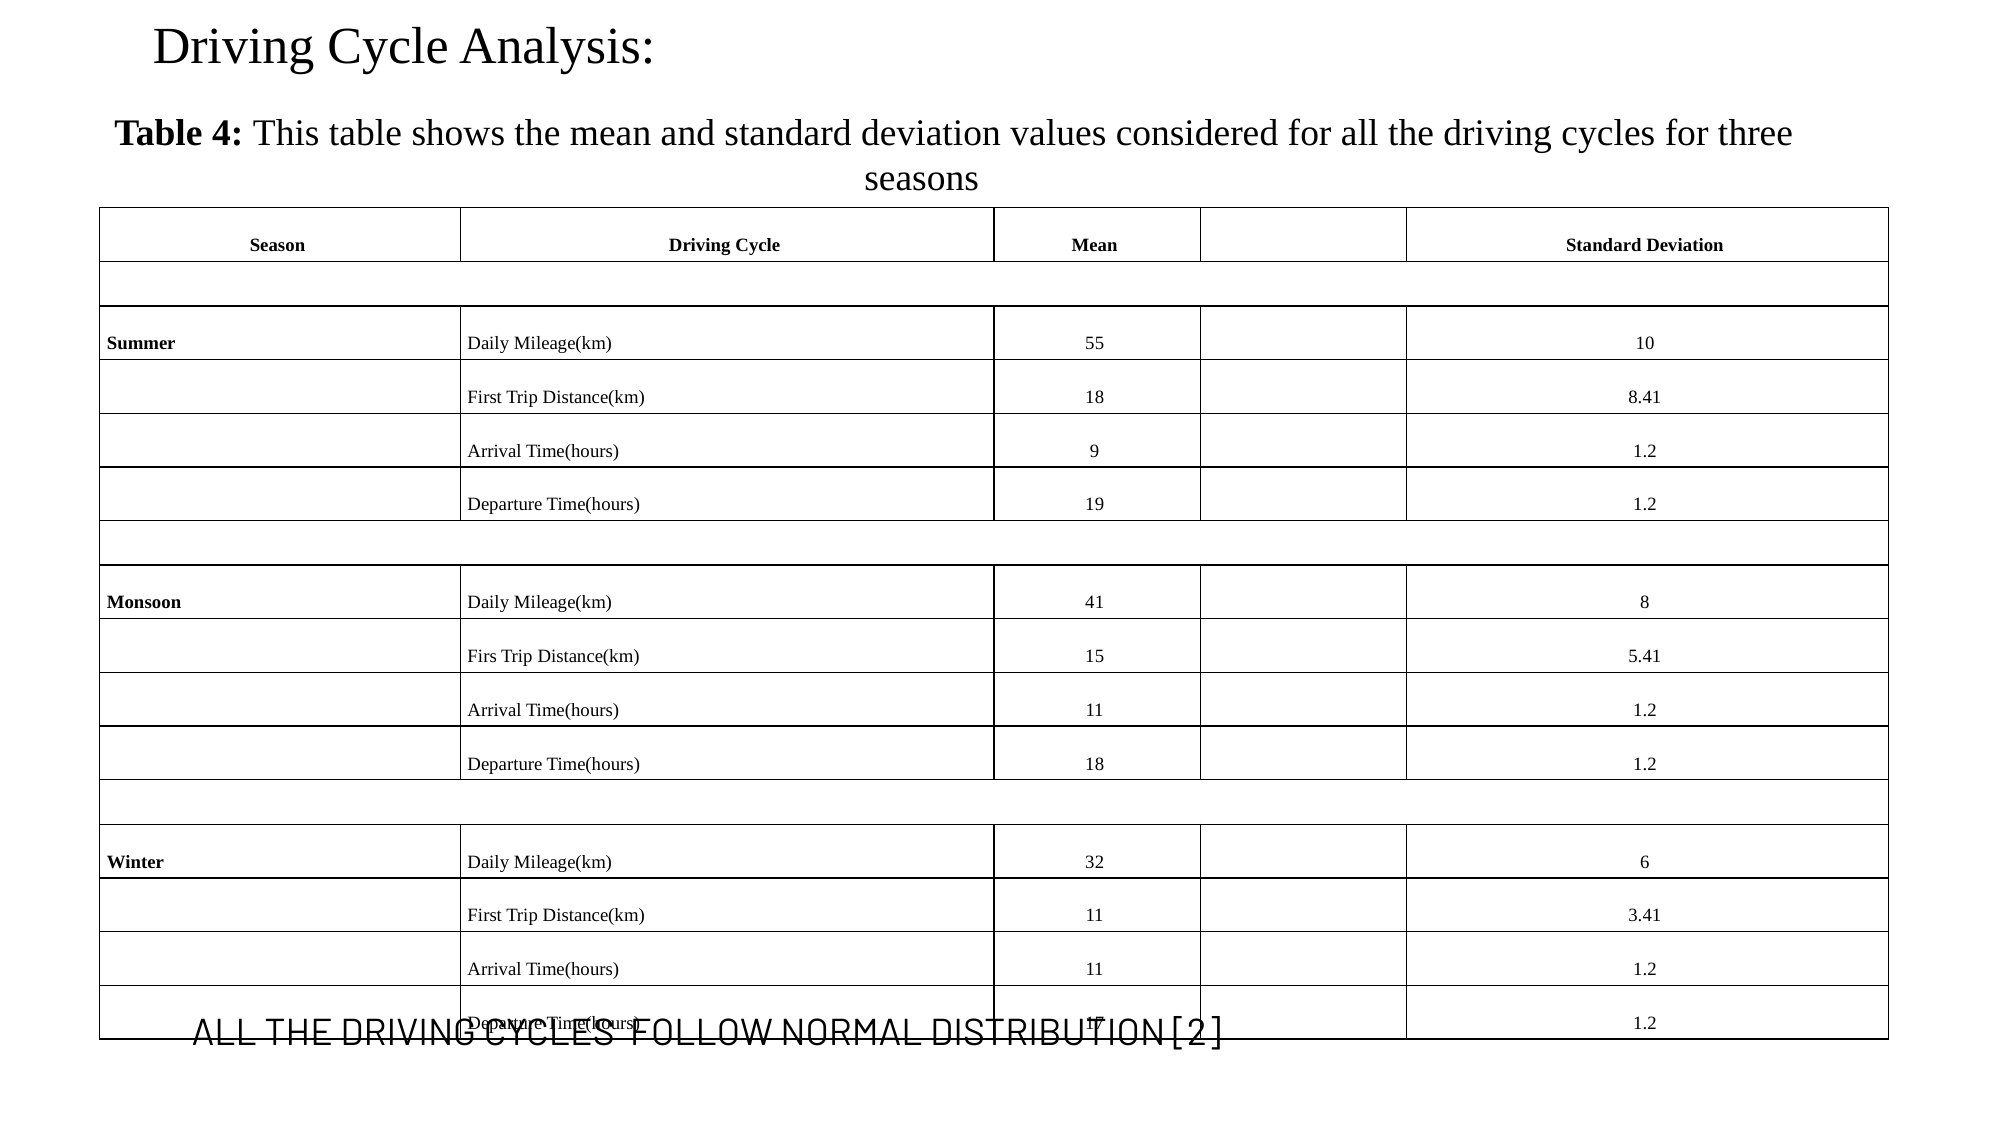

# Driving Cycle Analysis:
Table 4: This table shows the mean and standard deviation values considered for all the driving cycles for three 					seasons
| Season | Driving Cycle | Mean |  | Standard Deviation |
| --- | --- | --- | --- | --- |
|  |  |  |  |  |
| Summer | Daily Mileage(km) | 55 |  | 10 |
|  | First Trip Distance(km) | 18 |  | 8.41 |
|  | Arrival Time(hours) | 9 |  | 1.2 |
|  | Departure Time(hours) | 19 |  | 1.2 |
|  |  |  |  |  |
| Monsoon | Daily Mileage(km) | 41 |  | 8 |
|  | Firs Trip Distance(km) | 15 |  | 5.41 |
|  | Arrival Time(hours) | 11 |  | 1.2 |
|  | Departure Time(hours) | 18 |  | 1.2 |
|  |  |  |  |  |
| Winter | Daily Mileage(km) | 32 |  | 6 |
|  | First Trip Distance(km) | 11 |  | 3.41 |
|  | Arrival Time(hours) | 11 |  | 1.2 |
|  | Departure Time(hours) | 17 |  | 1.2 |
ALL THE DRIVING CYCLES  FOLLOW NORMAL DISTRIBUTION [2]
27